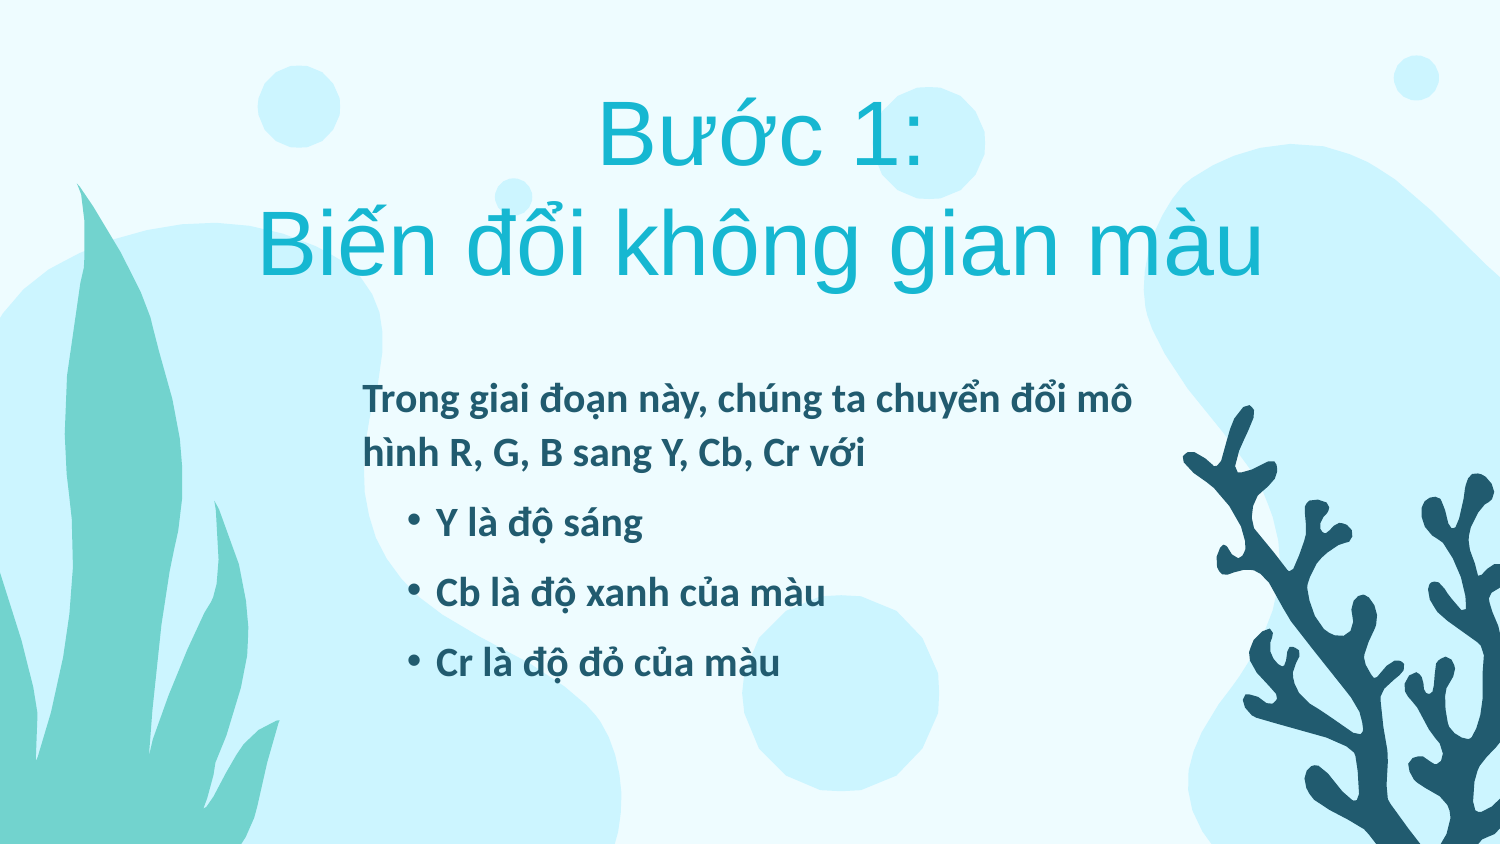

# Bước 1: Biến đổi không gian màu

Trong giai đoạn này, chúng ta chuyển đổi mô hình R, G, B sang Y, Cb, Cr với
Y là độ sáng
Cb là độ xanh của màu
Cr là độ đỏ của màu